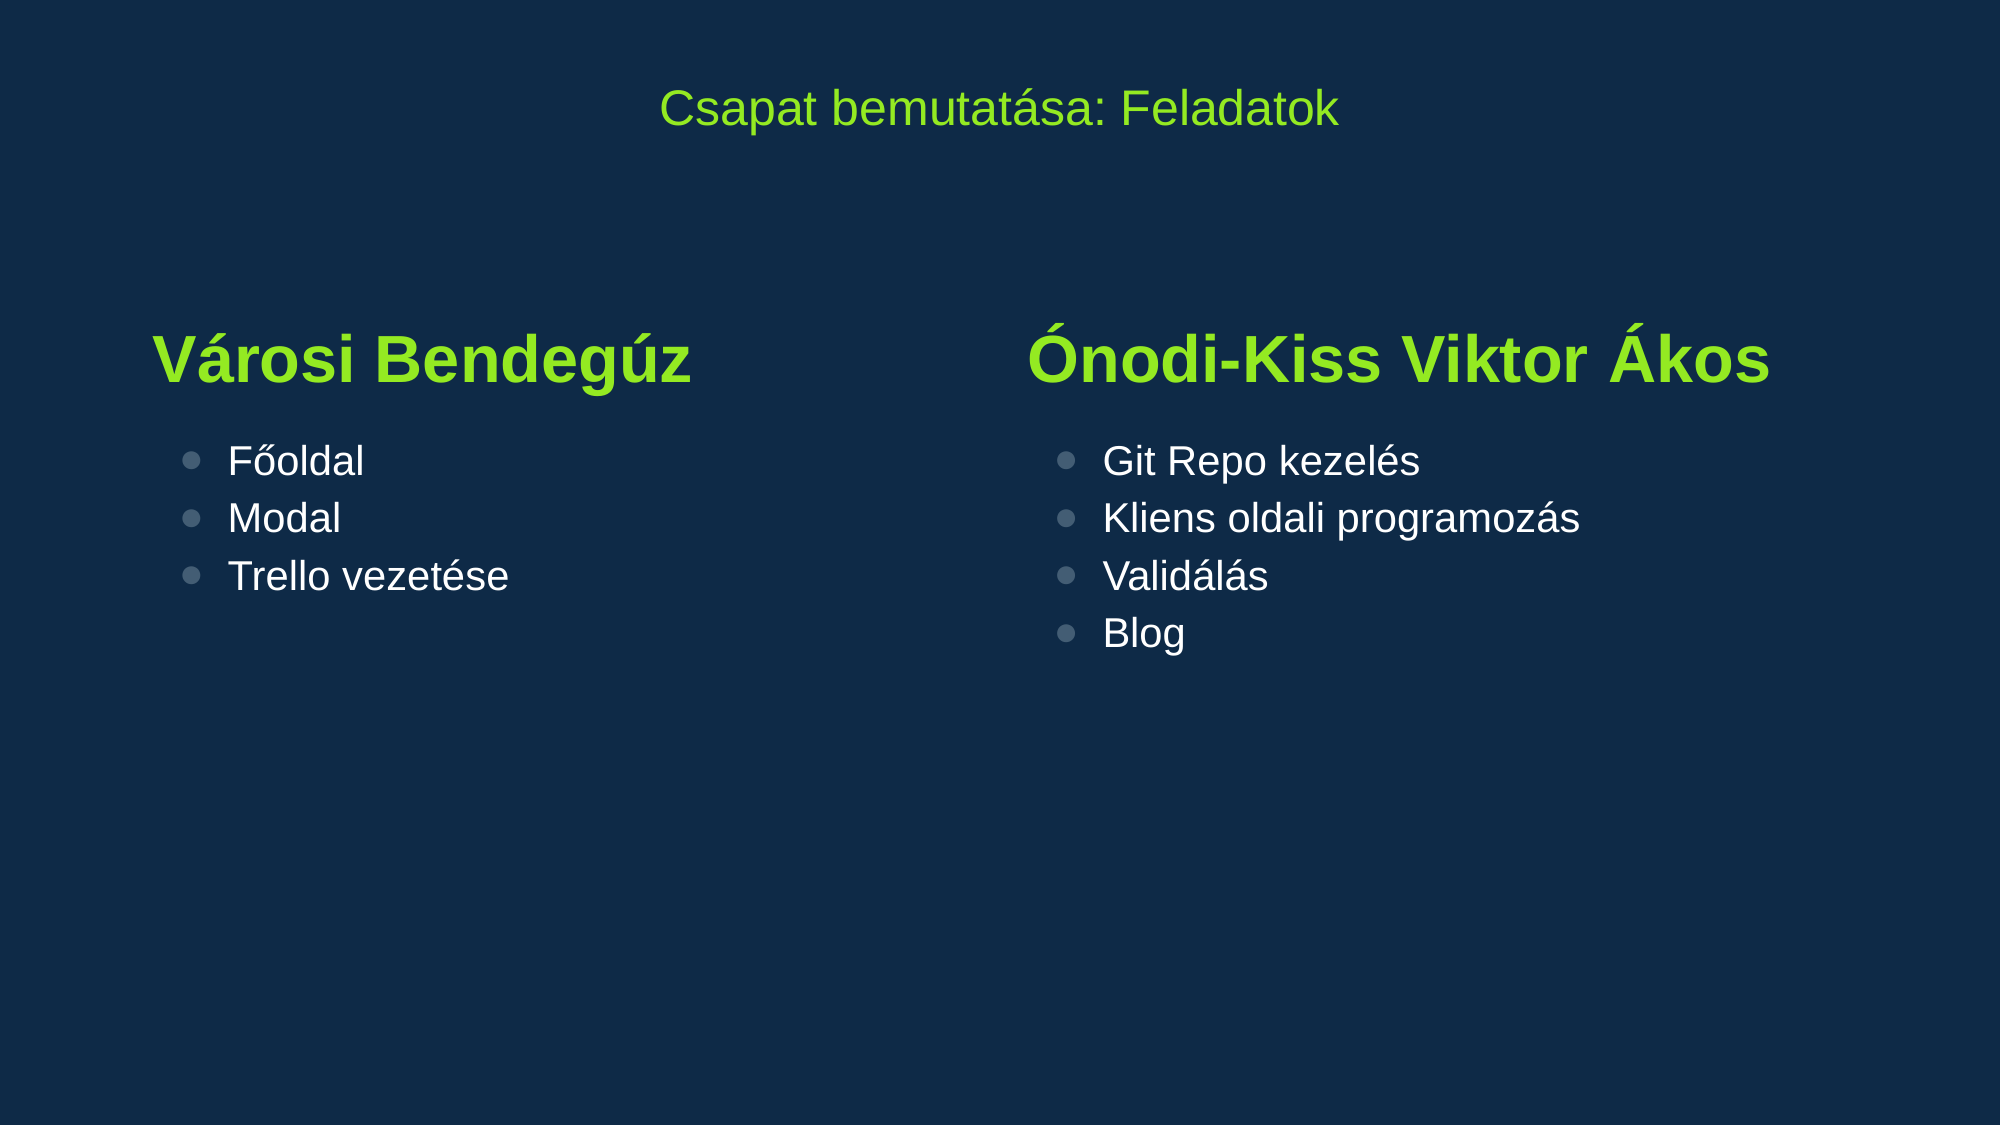

# Csapat bemutatása: Feladatok
Városi Bendegúz
Ónodi-Kiss Viktor Ákos
Főoldal
Modal
Trello vezetése
Git Repo kezelés
Kliens oldali programozás
Validálás
Blog